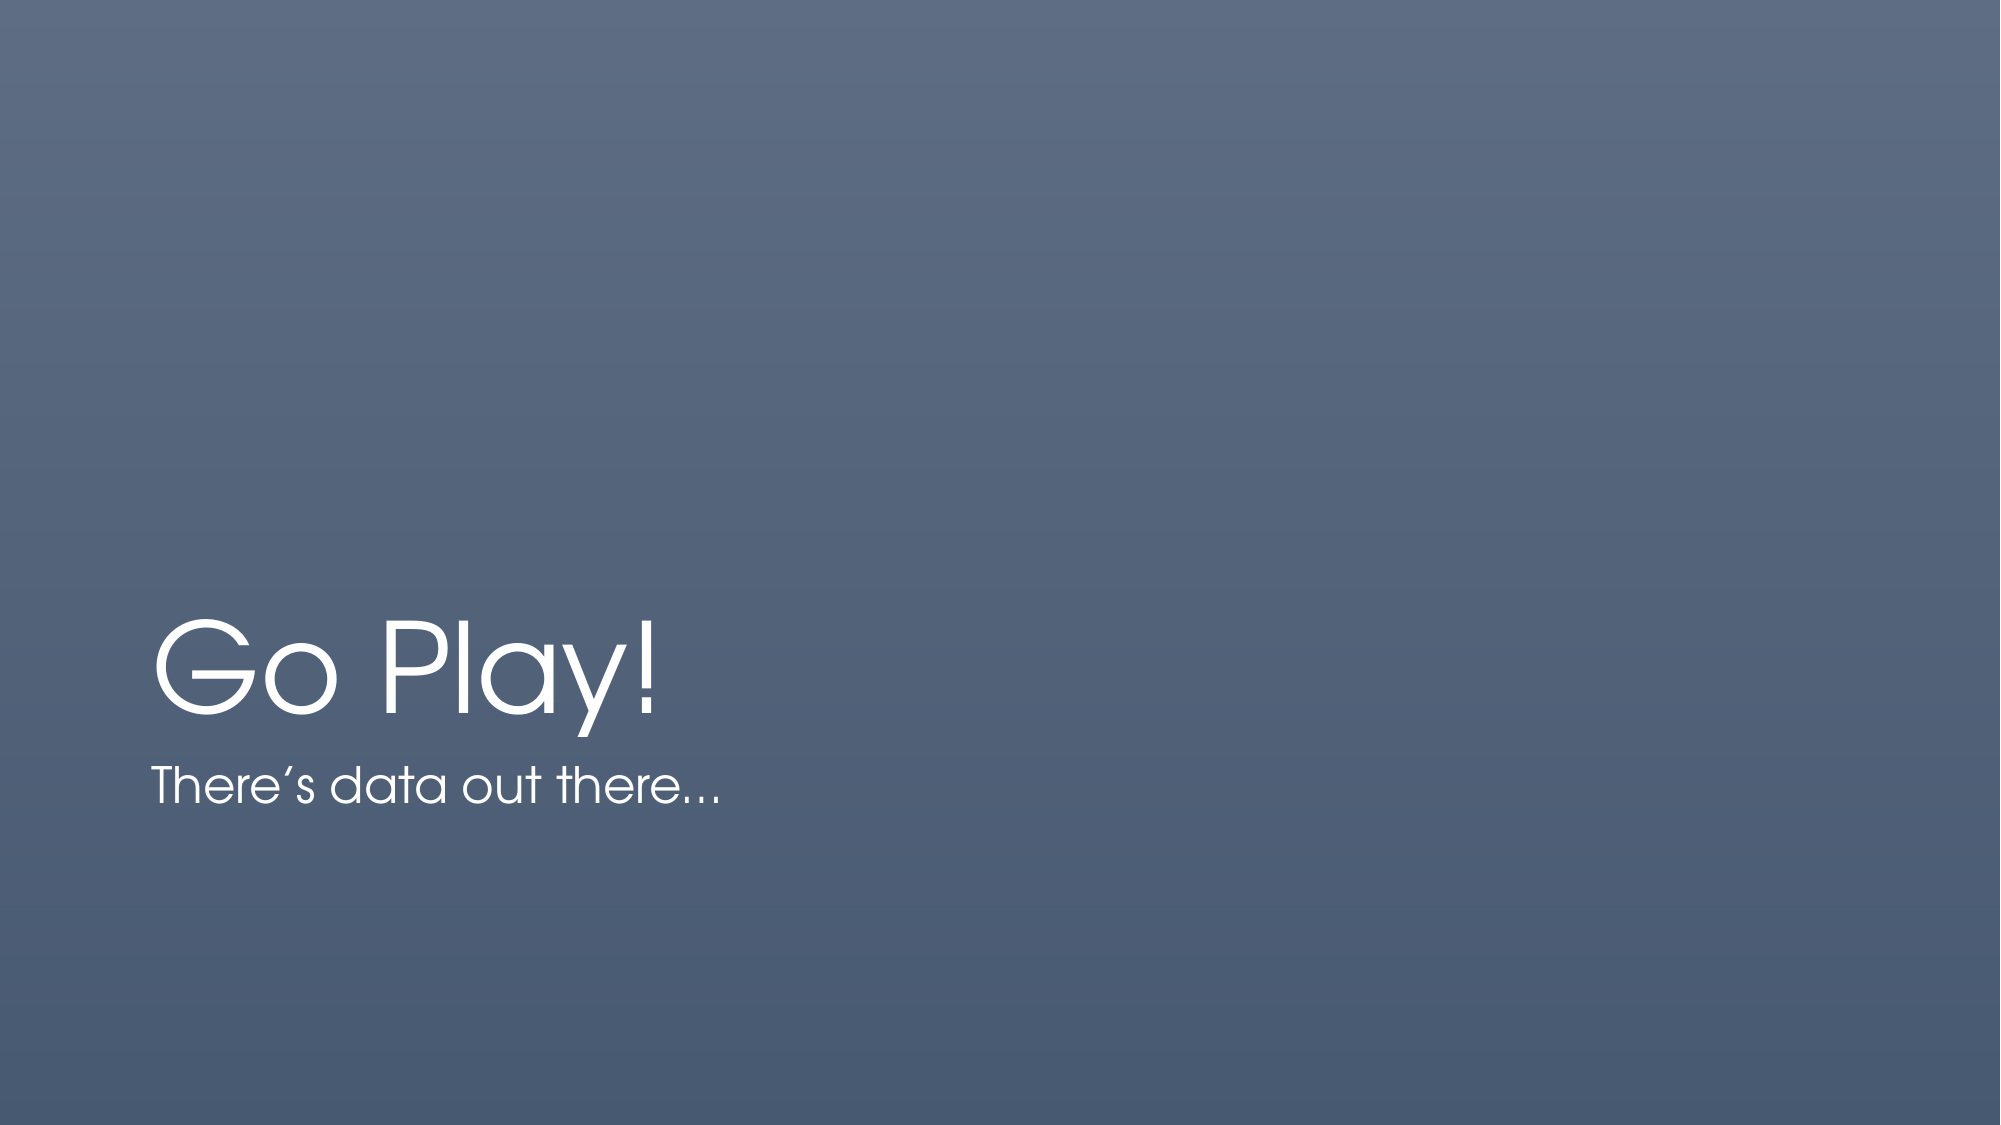

# Go Play!
There’s data out there…